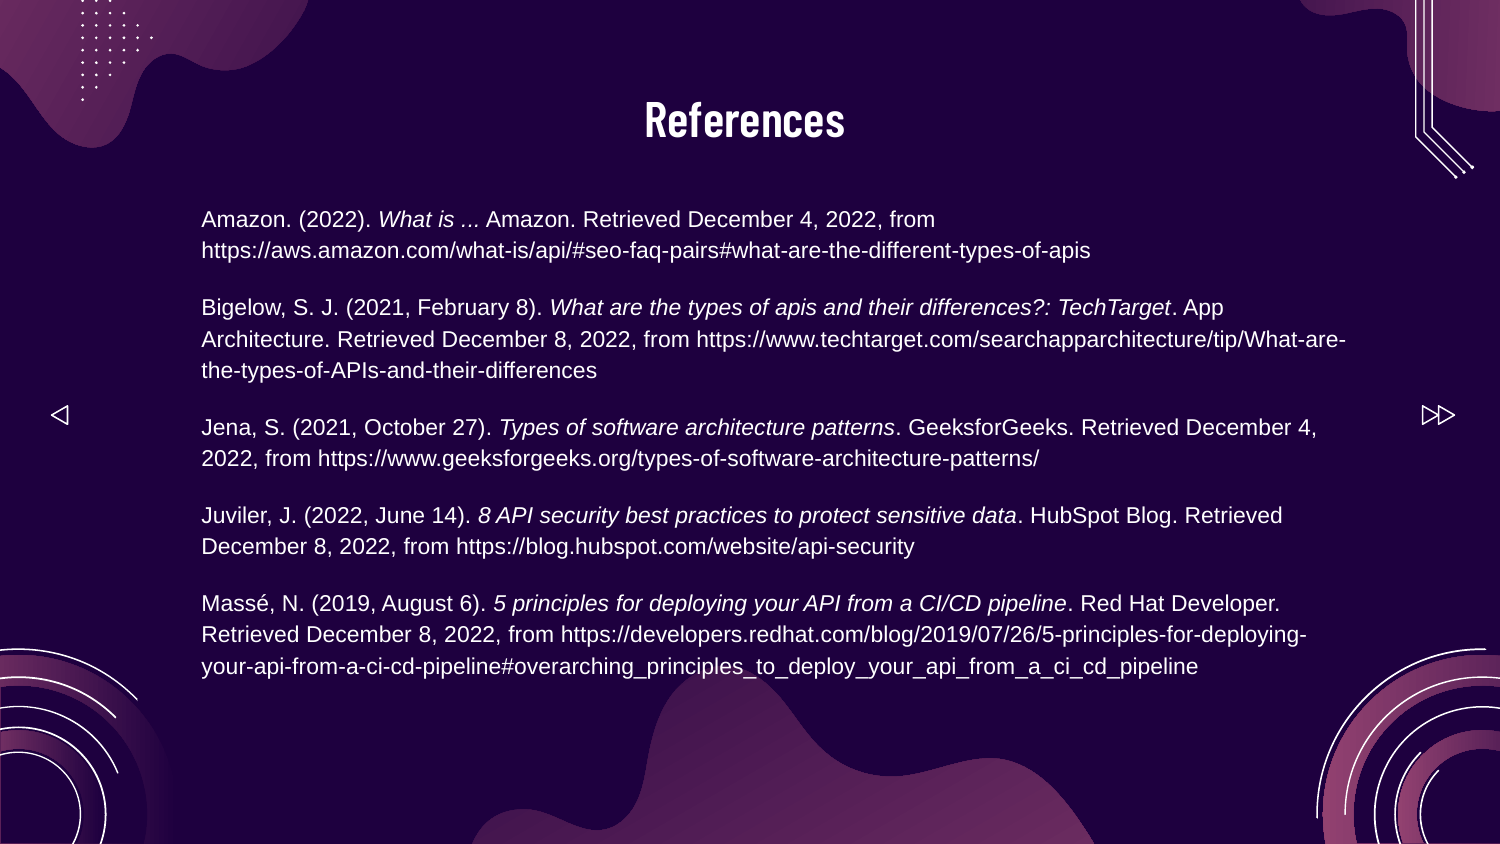

# References
Amazon. (2022). What is ... Amazon. Retrieved December 4, 2022, from https://aws.amazon.com/what-is/api/#seo-faq-pairs#what-are-the-different-types-of-apis
Bigelow, S. J. (2021, February 8). What are the types of apis and their differences?: TechTarget. App Architecture. Retrieved December 8, 2022, from https://www.techtarget.com/searchapparchitecture/tip/What-are-the-types-of-APIs-and-their-differences
Jena, S. (2021, October 27). Types of software architecture patterns. GeeksforGeeks. Retrieved December 4, 2022, from https://www.geeksforgeeks.org/types-of-software-architecture-patterns/
Juviler, J. (2022, June 14). 8 API security best practices to protect sensitive data. HubSpot Blog. Retrieved December 8, 2022, from https://blog.hubspot.com/website/api-security
Massé, N. (2019, August 6). 5 principles for deploying your API from a CI/CD pipeline. Red Hat Developer. Retrieved December 8, 2022, from https://developers.redhat.com/blog/2019/07/26/5-principles-for-deploying-your-api-from-a-ci-cd-pipeline#overarching_principles_to_deploy_your_api_from_a_ci_cd_pipeline